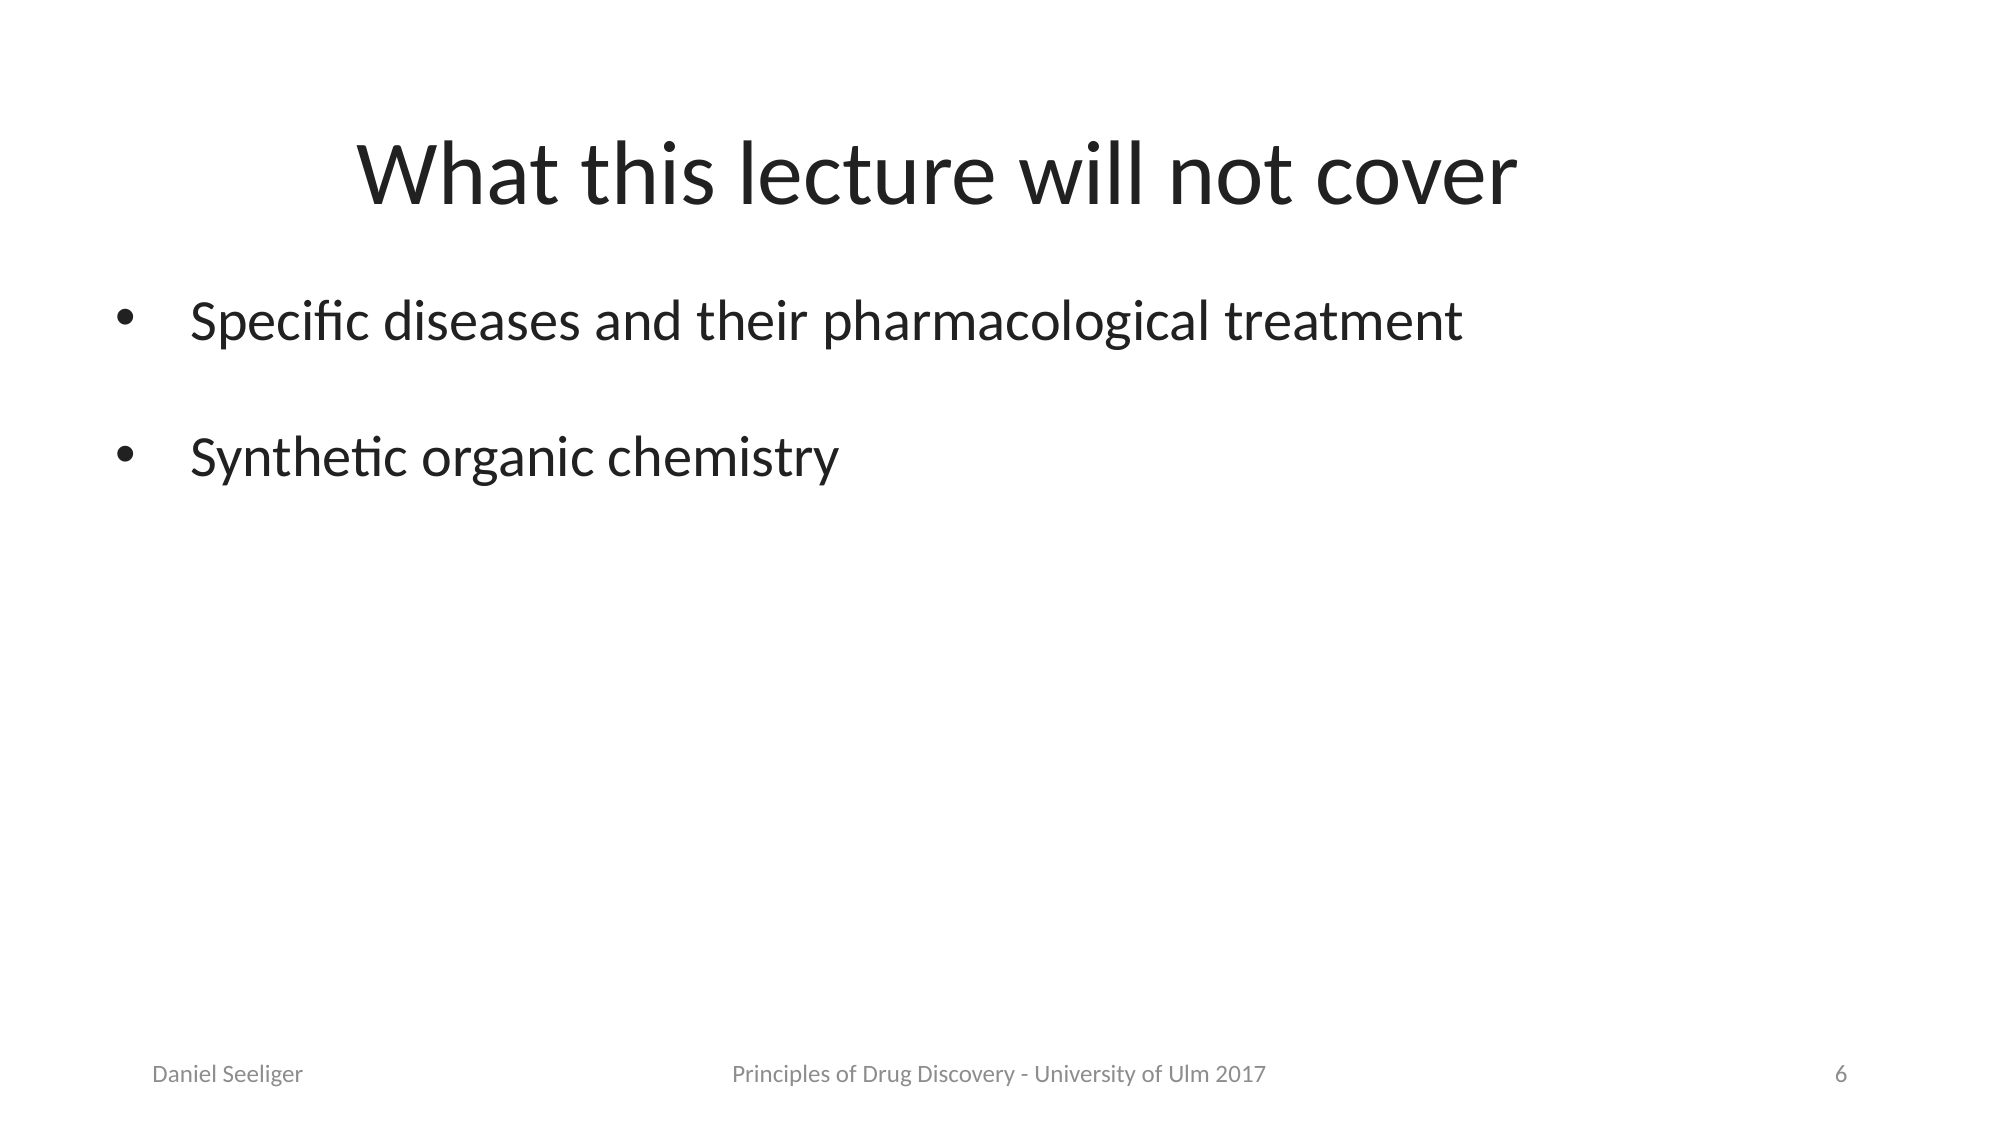

What this lecture will not cover
Specific diseases and their pharmacological treatment
Synthetic organic chemistry
Daniel Seeliger
Principles of Drug Discovery - University of Ulm 2017
6